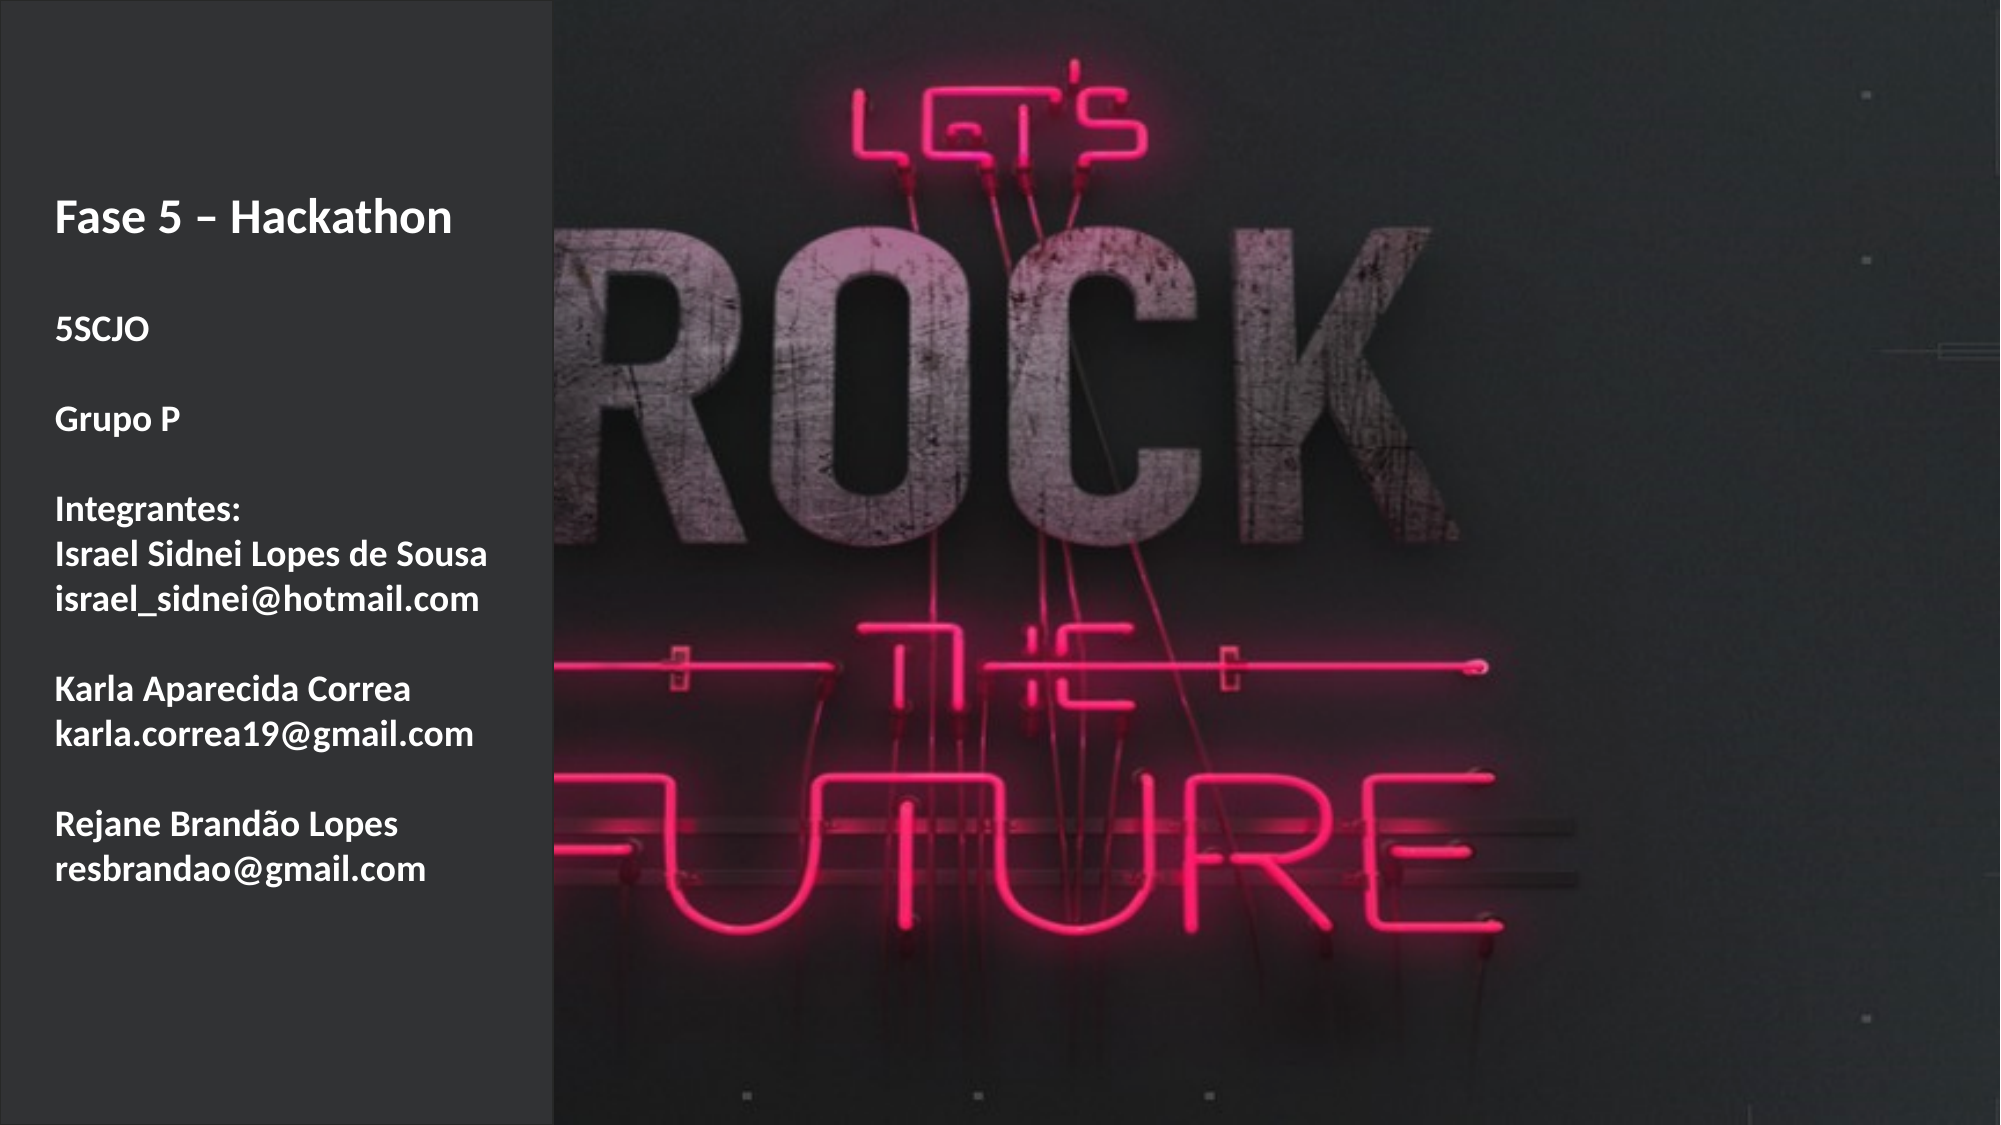

Fase 5 – Hackathon

5SCJO

Grupo P

Integrantes:
Israel Sidnei Lopes de Sousa
israel_sidnei@hotmail.com

Karla Aparecida Correa
karla.correa19@gmail.com

Rejane Brandão Lopes
resbrandao@gmail.com